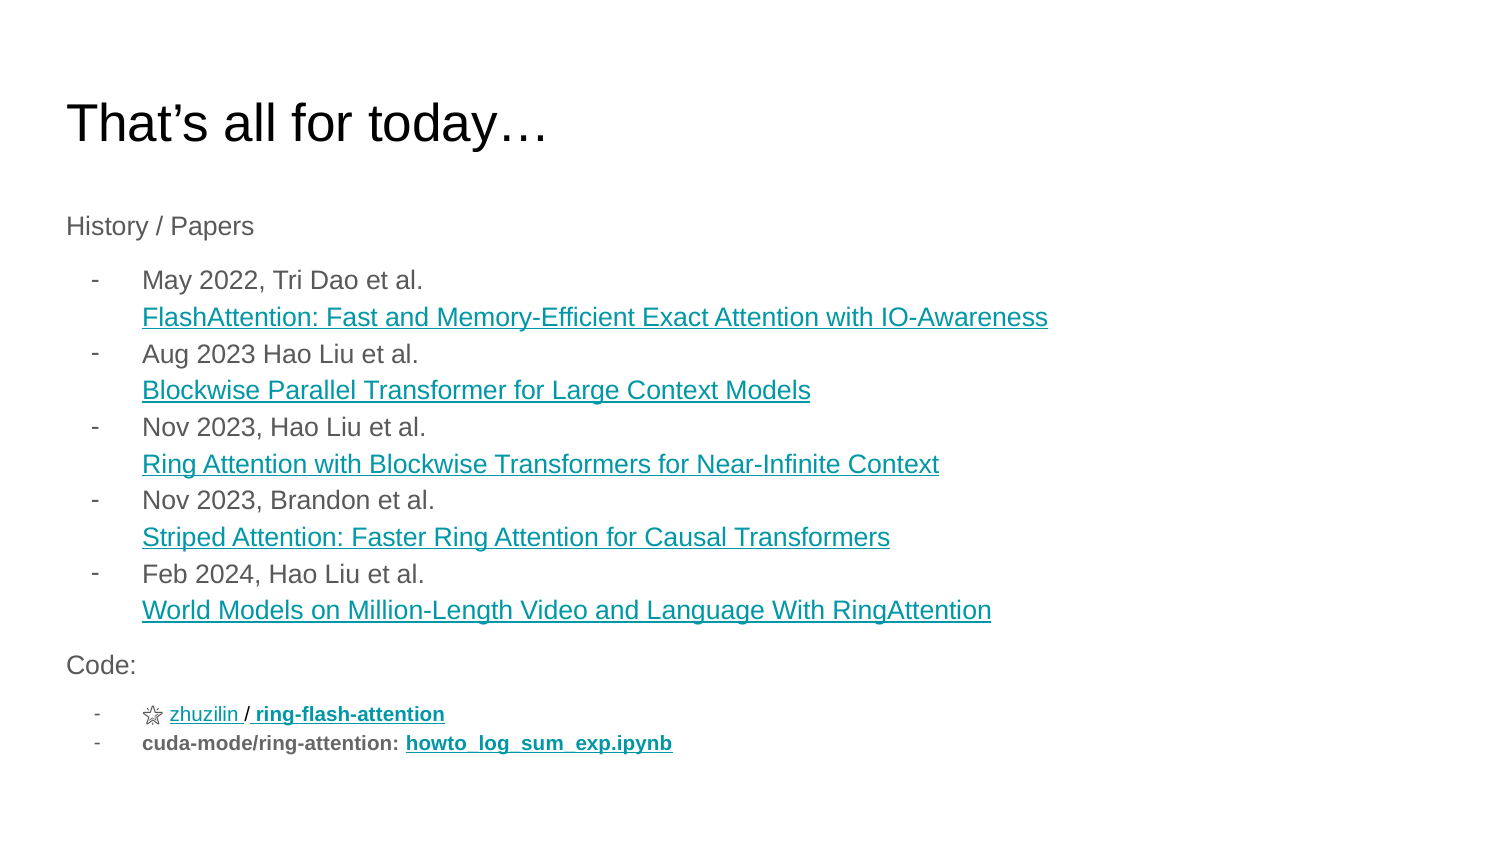

# That’s all for today…
History / Papers
May 2022, Tri Dao et al.
FlashAttention: Fast and Memory-Efficient Exact Attention with IO-Awareness
Aug 2023 Hao Liu et al.
Blockwise Parallel Transformer for Large Context Models
Nov 2023, Hao Liu et al.
Ring Attention with Blockwise Transformers for Near-Infinite Context
Nov 2023, Brandon et al.
Striped Attention: Faster Ring Attention for Causal Transformers
Feb 2024, Hao Liu et al.
World Models on Million-Length Video and Language With RingAttention
Code:
🌟 zhuzilin / ring-flash-attention
cuda-mode/ring-attention: howto_log_sum_exp.ipynb